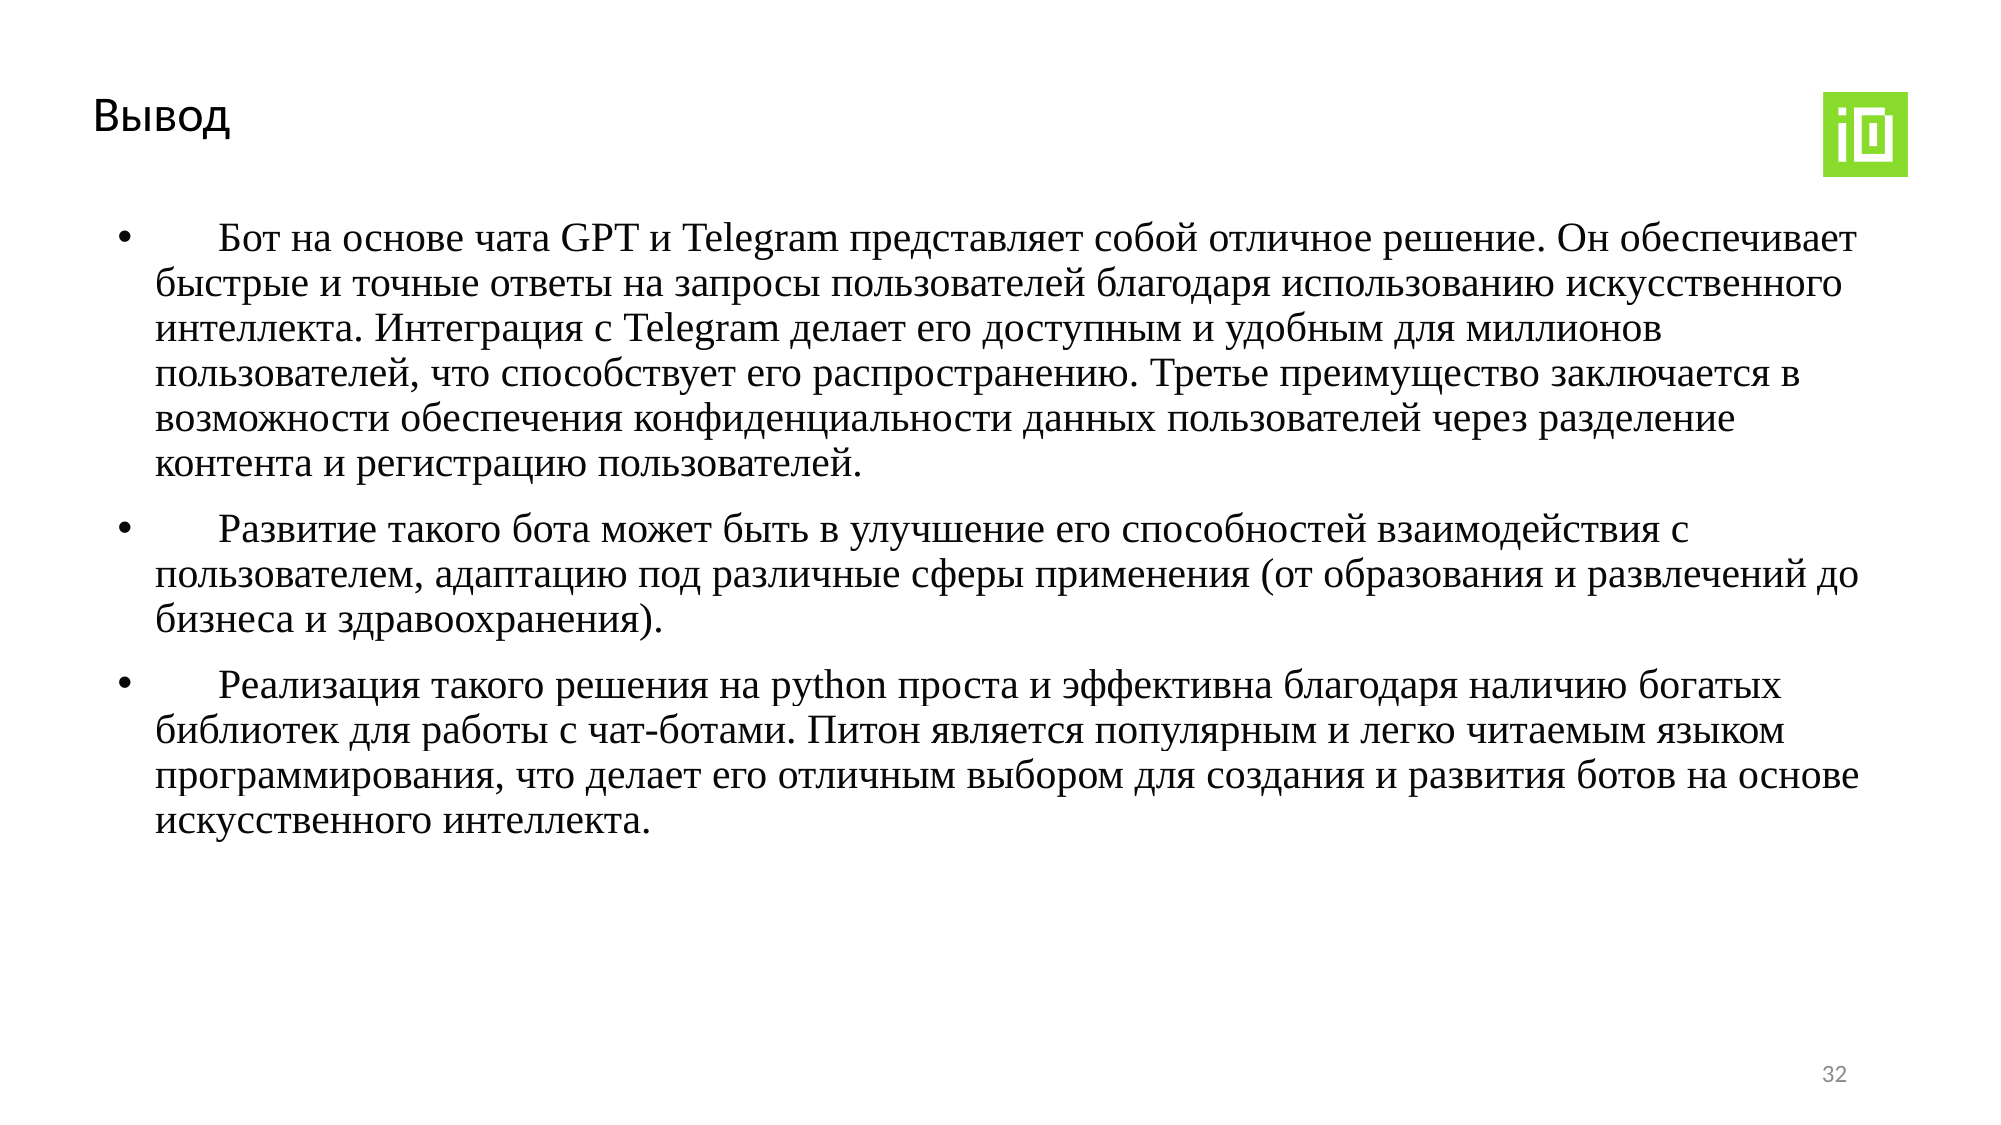

# Вывод

      Бот на основе чата GPT и Telegram представляет собой отличное решение. Он обеспечивает быстрые и точные ответы на запросы пользователей благодаря использованию искусственного интеллекта. Интеграция с Telegram делает его доступным и удобным для миллионов пользователей, что способствует его распространению. Третье преимущество заключается в возможности обеспечения конфиденциальности данных пользователей через разделение контента и регистрацию пользователей.
      Развитие такого бота может быть в улучшение его способностей взаимодействия с пользователем, адаптацию под различные сферы применения (от образования и развлечений до бизнеса и здравоохранения).
      Реализация такого решения на python проста и эффективна благодаря наличию богатых библиотек для работы с чат-ботами. Питон является популярным и легко читаемым языком программирования, что делает его отличным выбором для создания и развития ботов на основе искусственного интеллекта.
32